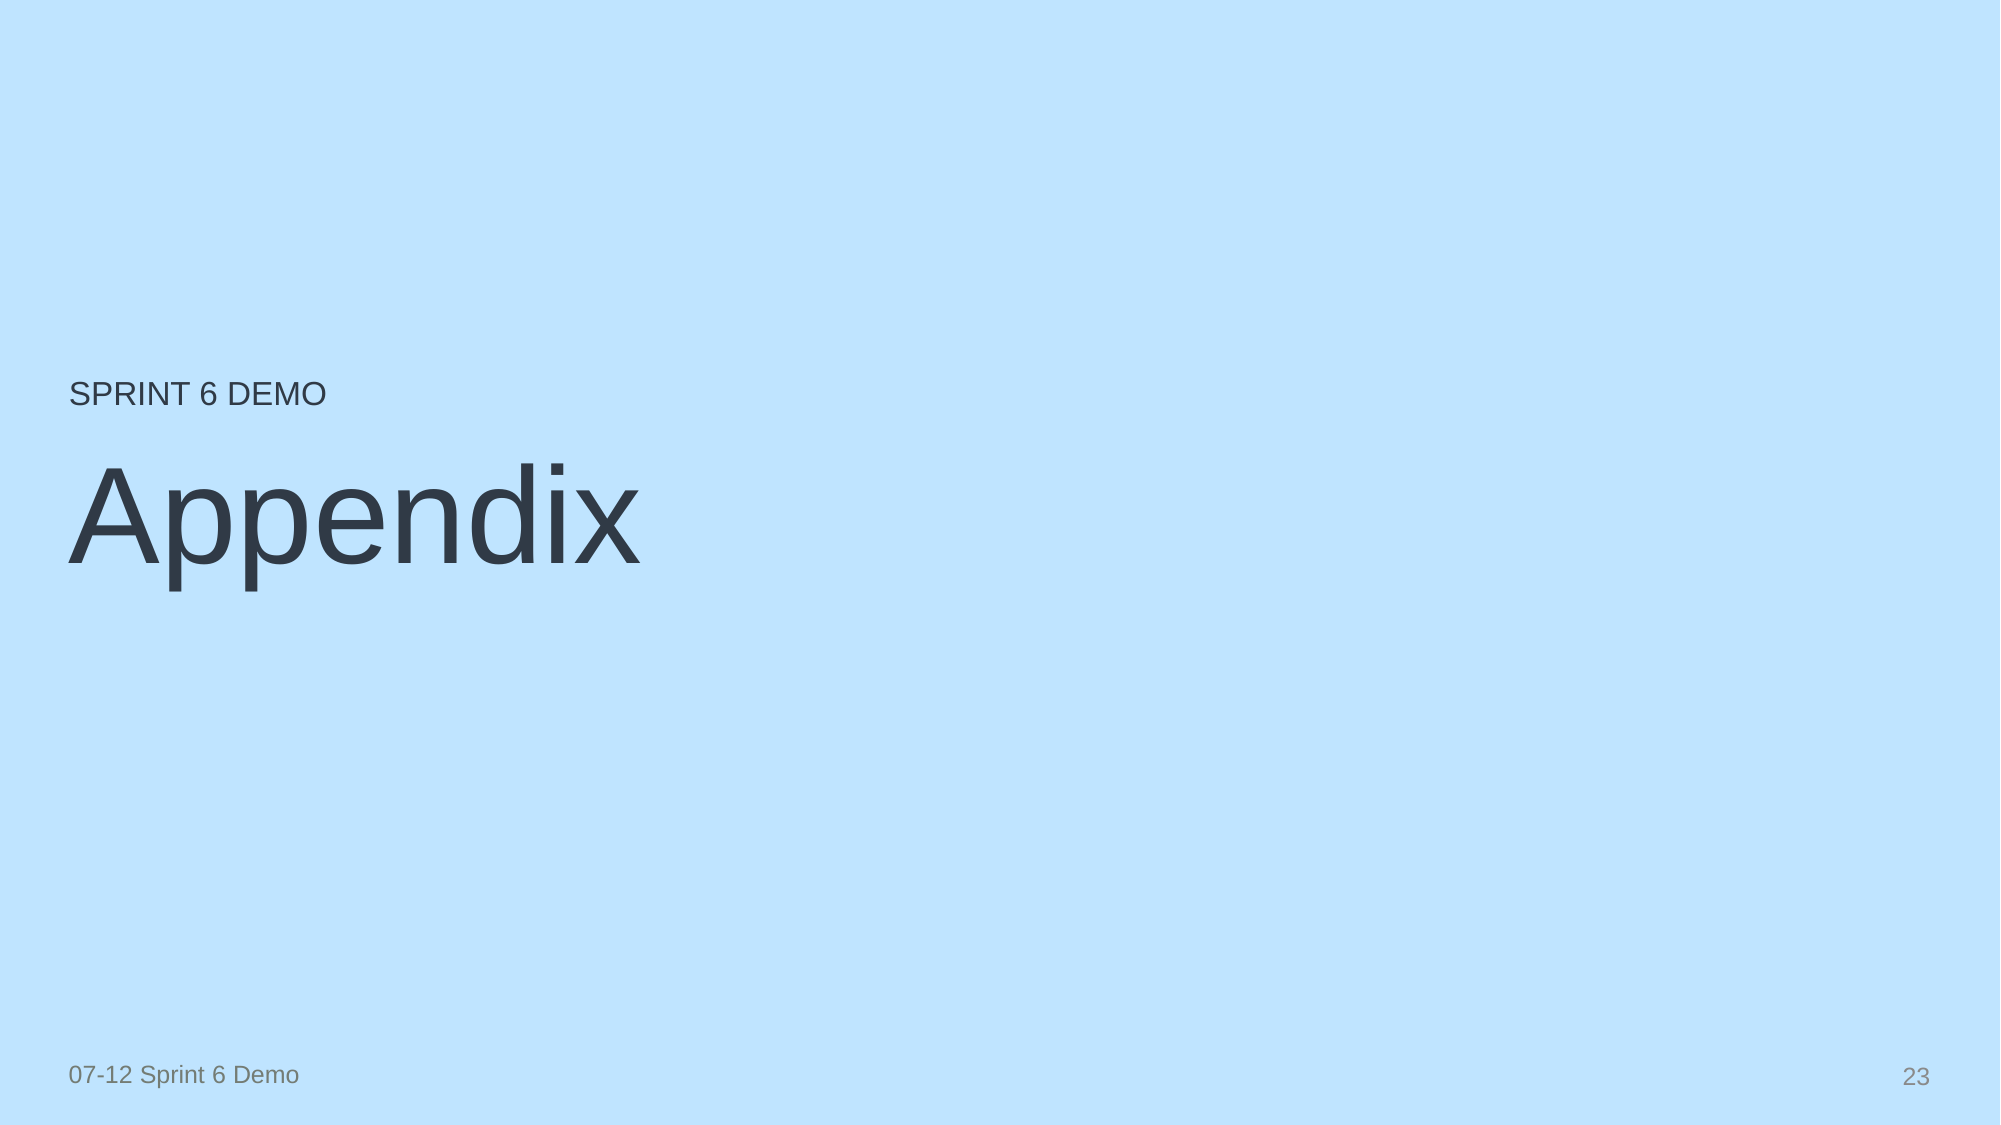

SPRINT 6 DEMO
# Appendix
23
07-12 Sprint 6 Demo